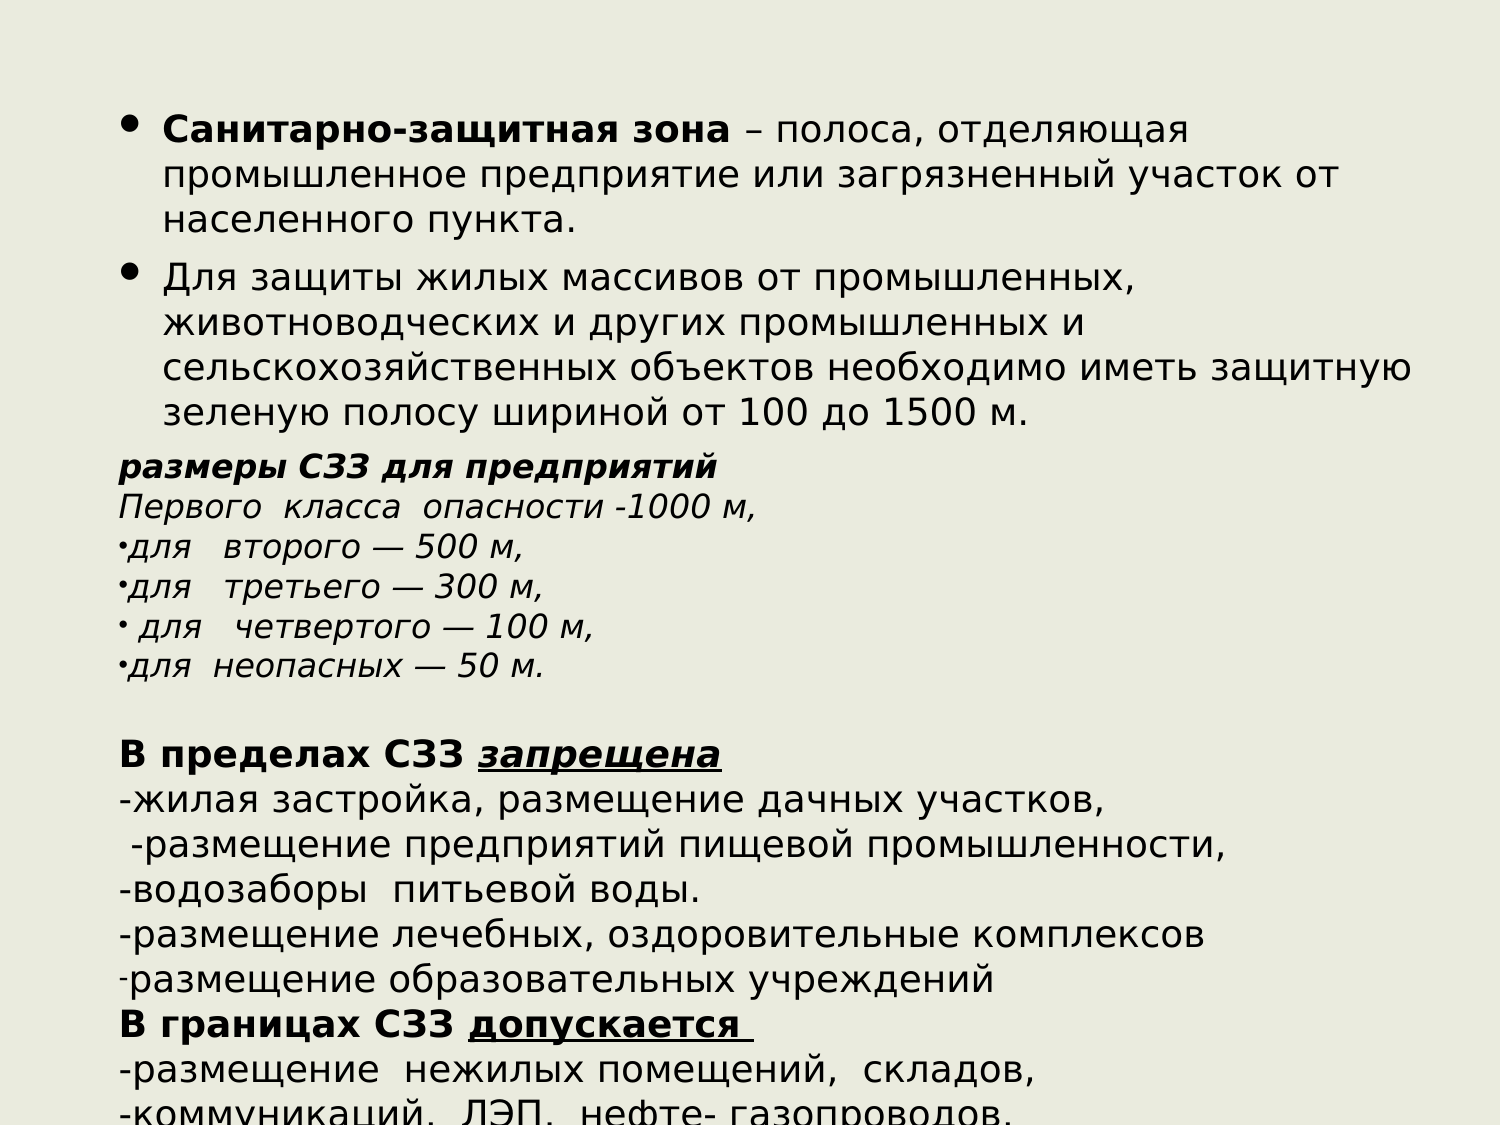

Санитарно-защитная зона – полоса, отделяющая промышленное предприятие или загрязненный участок от населенного пункта.
Для защиты жилых массивов от промышленных, животноводческих и других промышленных и сельскохозяйственных объектов необходимо иметь защитную зеленую полосу шириной от 100 до 1500 м.
размеры СЗЗ для предприятий
Первого  класса  опасности -1000 м,
для   второго — 500 м,
для   третьего — 300 м,
 для   четвертого — 100 м,
для  неопасных — 50 м.

В пределах СЗЗ запрещена
-жилая застройка, размещение дачных участков,
 -размещение предприятий пищевой промышленности,
-водозаборы  питьевой воды.
-размещение лечебных, оздоровительные комплексов
размещение образовательных учреждений
В границах СЗЗ допускается
-размещение  нежилых помещений,  складов,
-коммуникаций,  ЛЭП,  нефте- газопроводов,